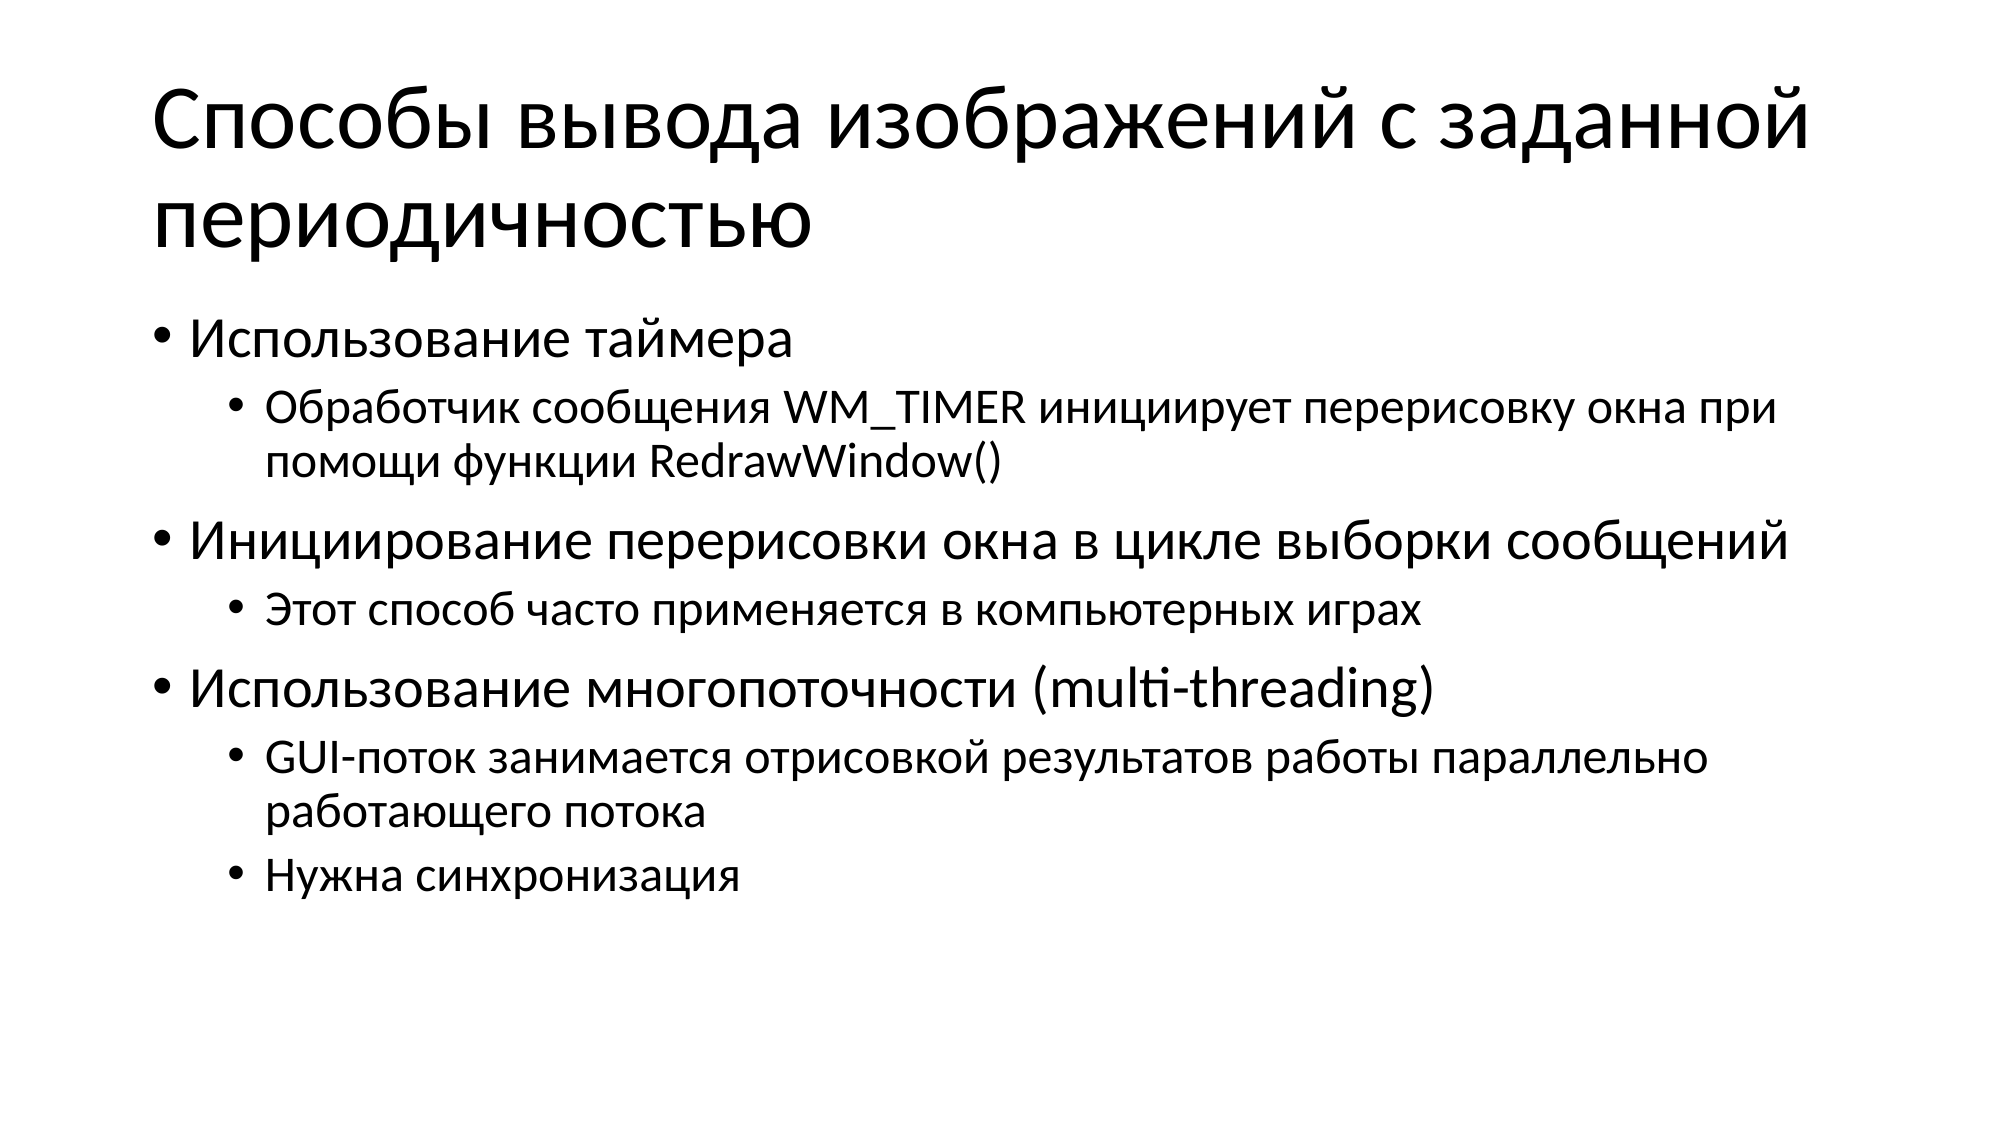

# Способы вывода изображений с заданной периодичностью
Использование таймера
Обработчик сообщения WM_TIMER инициирует перерисовку окна при помощи функции RedrawWindow()
Инициирование перерисовки окна в цикле выборки сообщений
Этот способ часто применяется в компьютерных играх
Использование многопоточности (multi-threading)
GUI-поток занимается отрисовкой результатов работы параллельно работающего потока
Нужна синхронизация